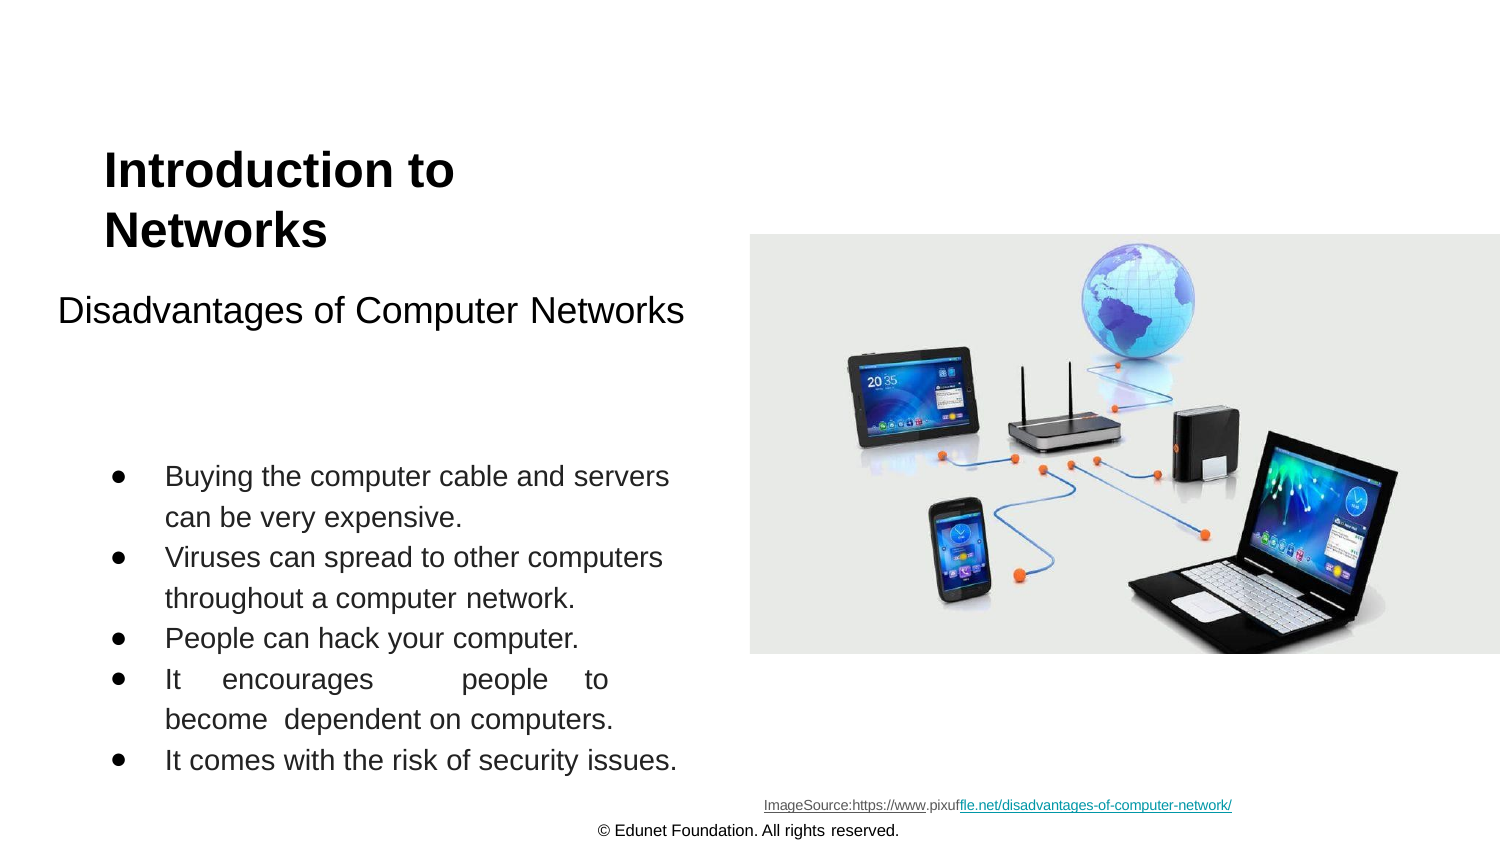

# Introduction to Networks

Disadvantages of Computer Networks
Buying the computer cable and servers  can be very expensive.
Viruses can spread to other computers  throughout a computer network.
People can hack your computer.
It	encourages	people	to	become  dependent on computers.
It comes with the risk of security issues.
ImageSource:https://www.pixuffle.net/disadvantages-of-computer-network/
© Edunet Foundation. All rights reserved.